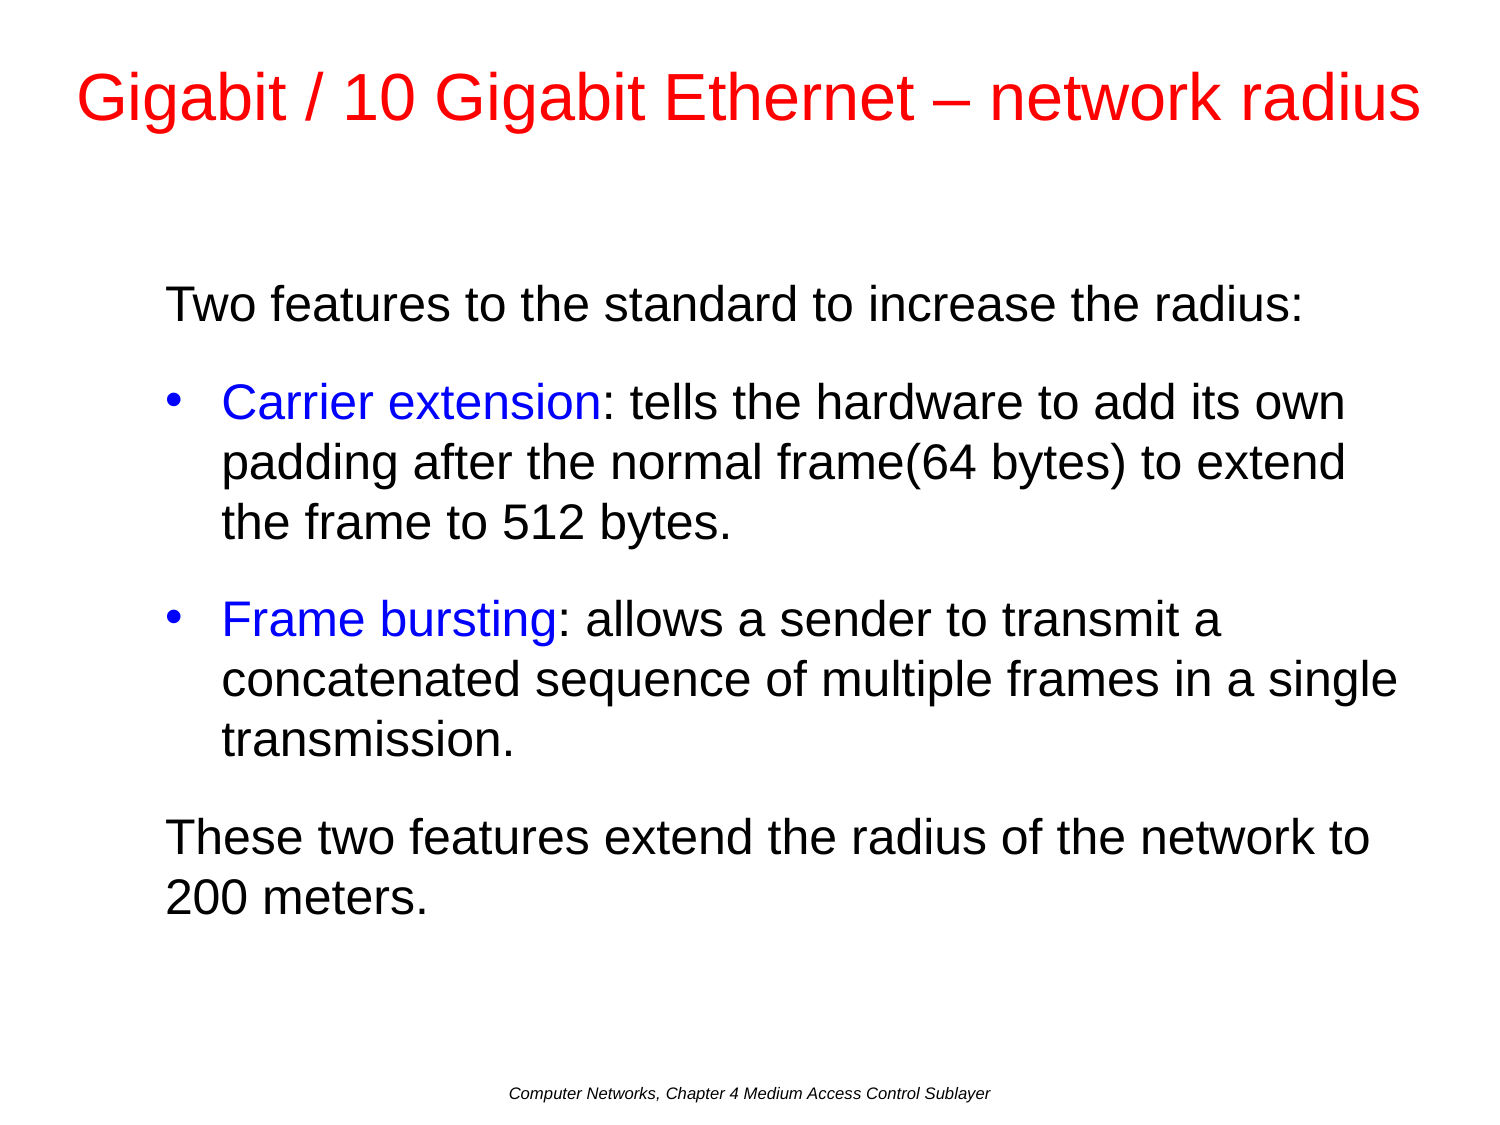

# Gigabit / 10 Gigabit Ethernet – network radius
Two features to the standard to increase the radius:
Carrier extension: tells the hardware to add its own padding after the normal frame(64 bytes) to extend the frame to 512 bytes.
Frame bursting: allows a sender to transmit a concatenated sequence of multiple frames in a single transmission.
These two features extend the radius of the network to 200 meters.

Computer Networks, Chapter 4 Medium Access Control Sublayer